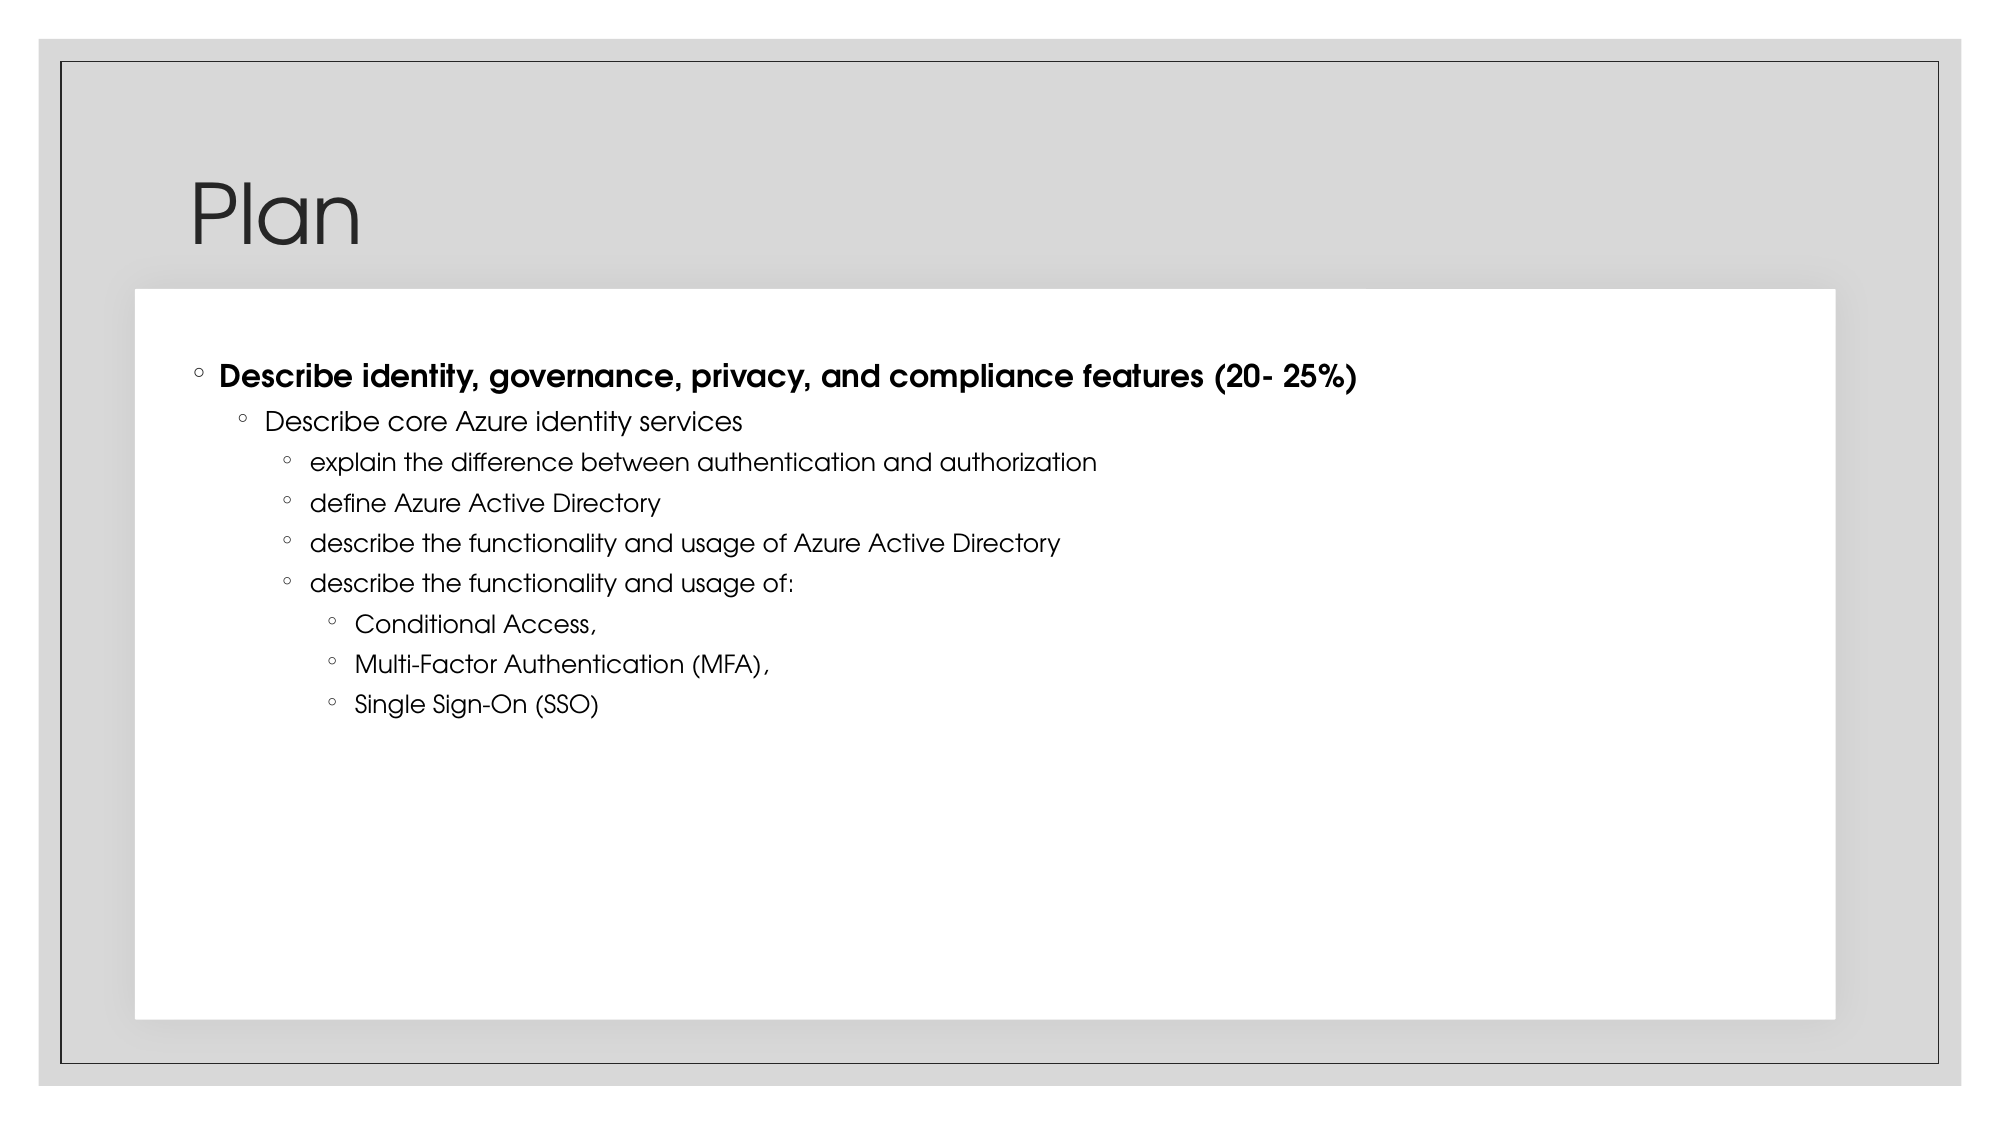

# Plan

Describe identity, governance, privacy, and compliance features (20- 25%)
Describe core Azure identity services
explain the difference between authentication and authorization
define Azure Active Directory
describe the functionality and usage of Azure Active Directory
describe the functionality and usage of:
Conditional Access,
Multi-Factor Authentication (MFA),
Single Sign-On (SSO)